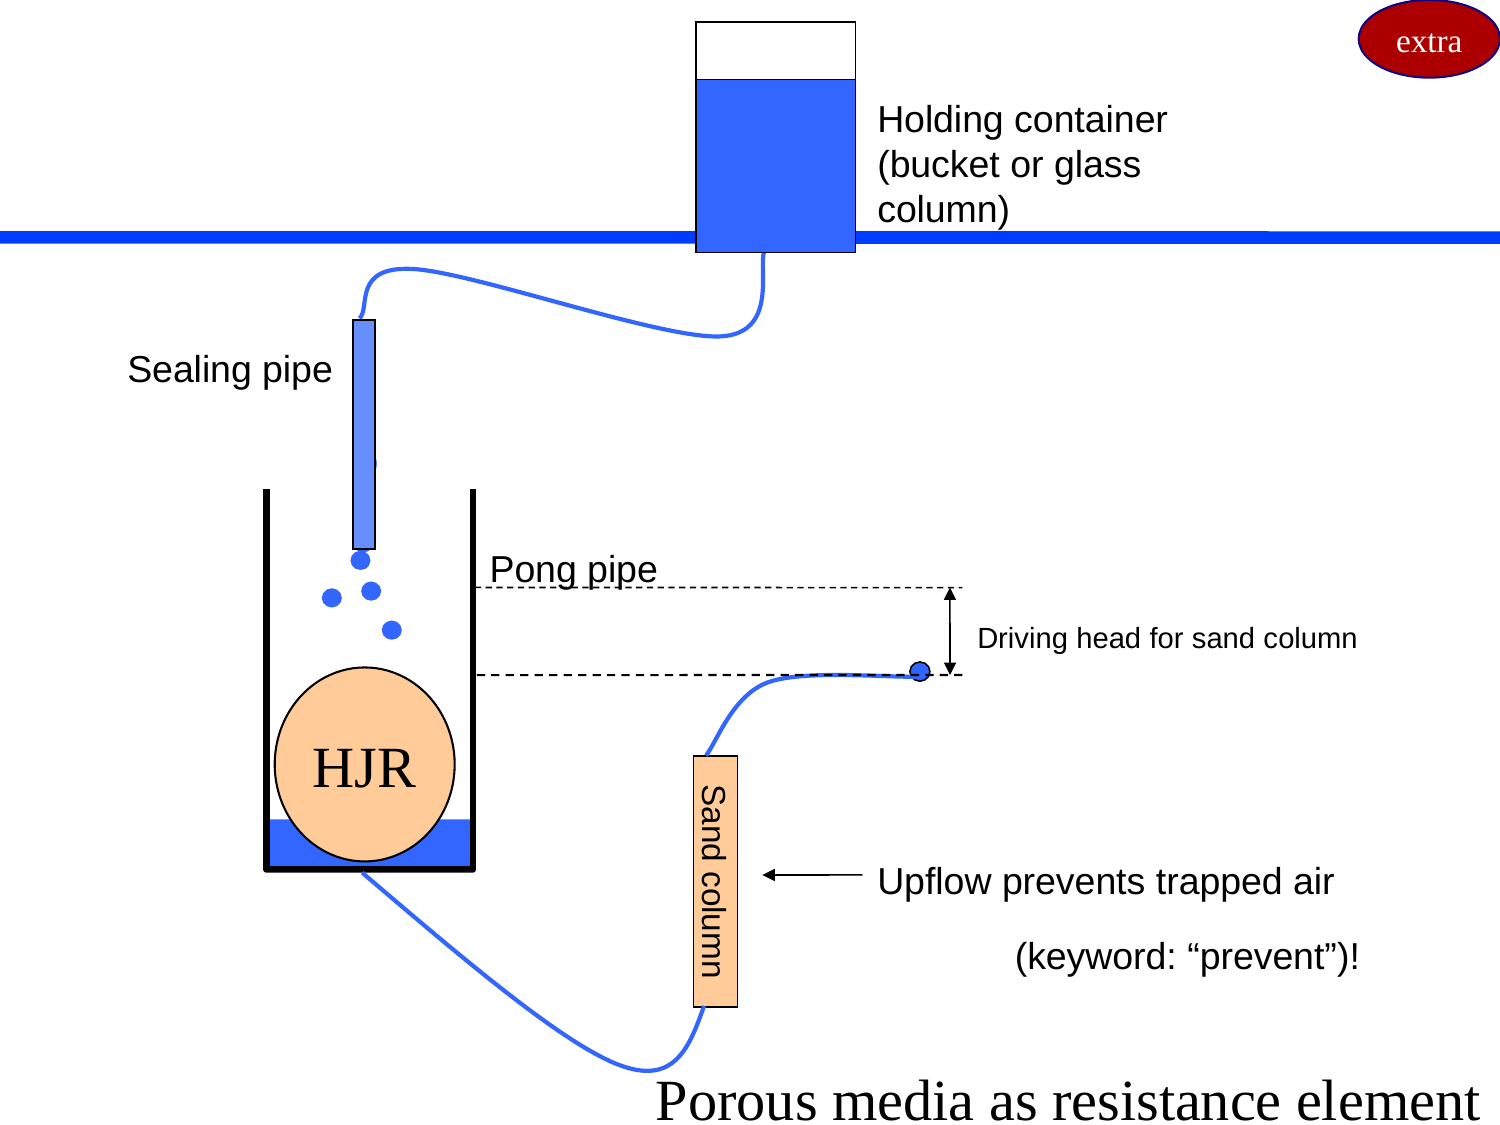

extra

Holding container (bucket or glass column)

Sealing pipe

Pong pipe

Driving head for sand column

HJR

Sand column

Upflow prevents trapped air

(keyword: “prevent”)!
Porous media as resistance element
What is the purpose of the sand column?